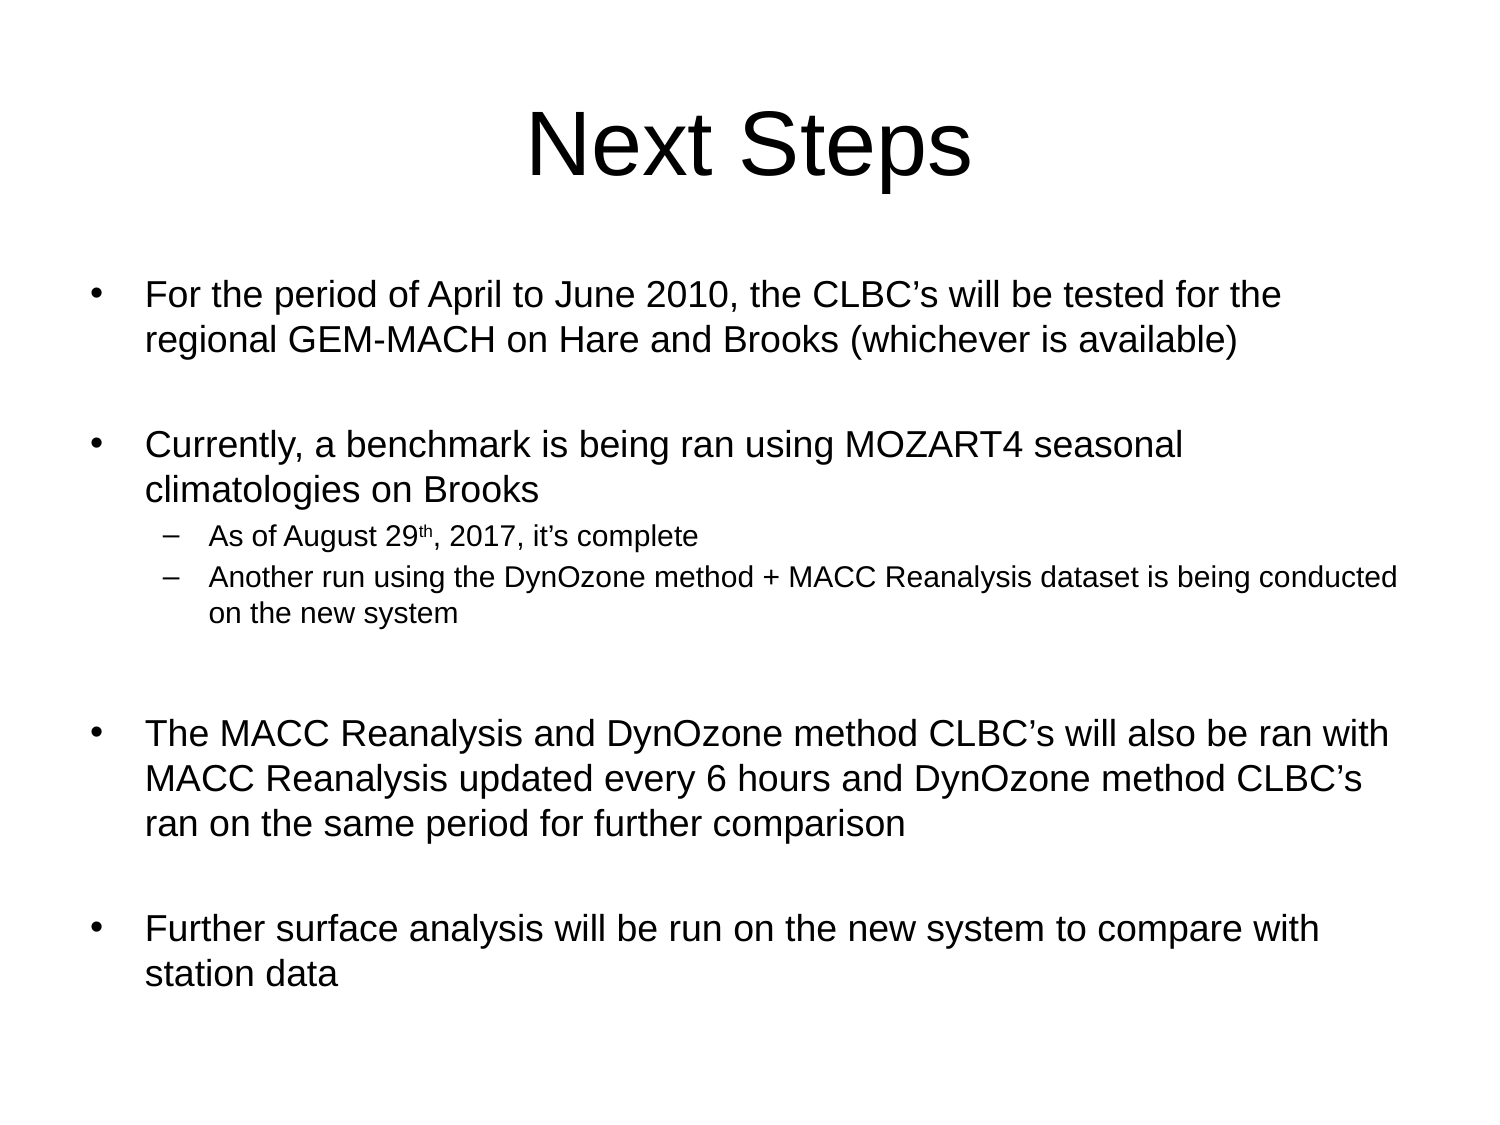

# Next Steps
For the period of April to June 2010, the CLBC’s will be tested for the regional GEM-MACH on Hare and Brooks (whichever is available)

Currently, a benchmark is being ran using MOZART4 seasonal climatologies on Brooks
As of August 29th, 2017, it’s complete
Another run using the DynOzone method + MACC Reanalysis dataset is being conducted on the new system

The MACC Reanalysis and DynOzone method CLBC’s will also be ran with MACC Reanalysis updated every 6 hours and DynOzone method CLBC’s ran on the same period for further comparison

Further surface analysis will be run on the new system to compare with station data